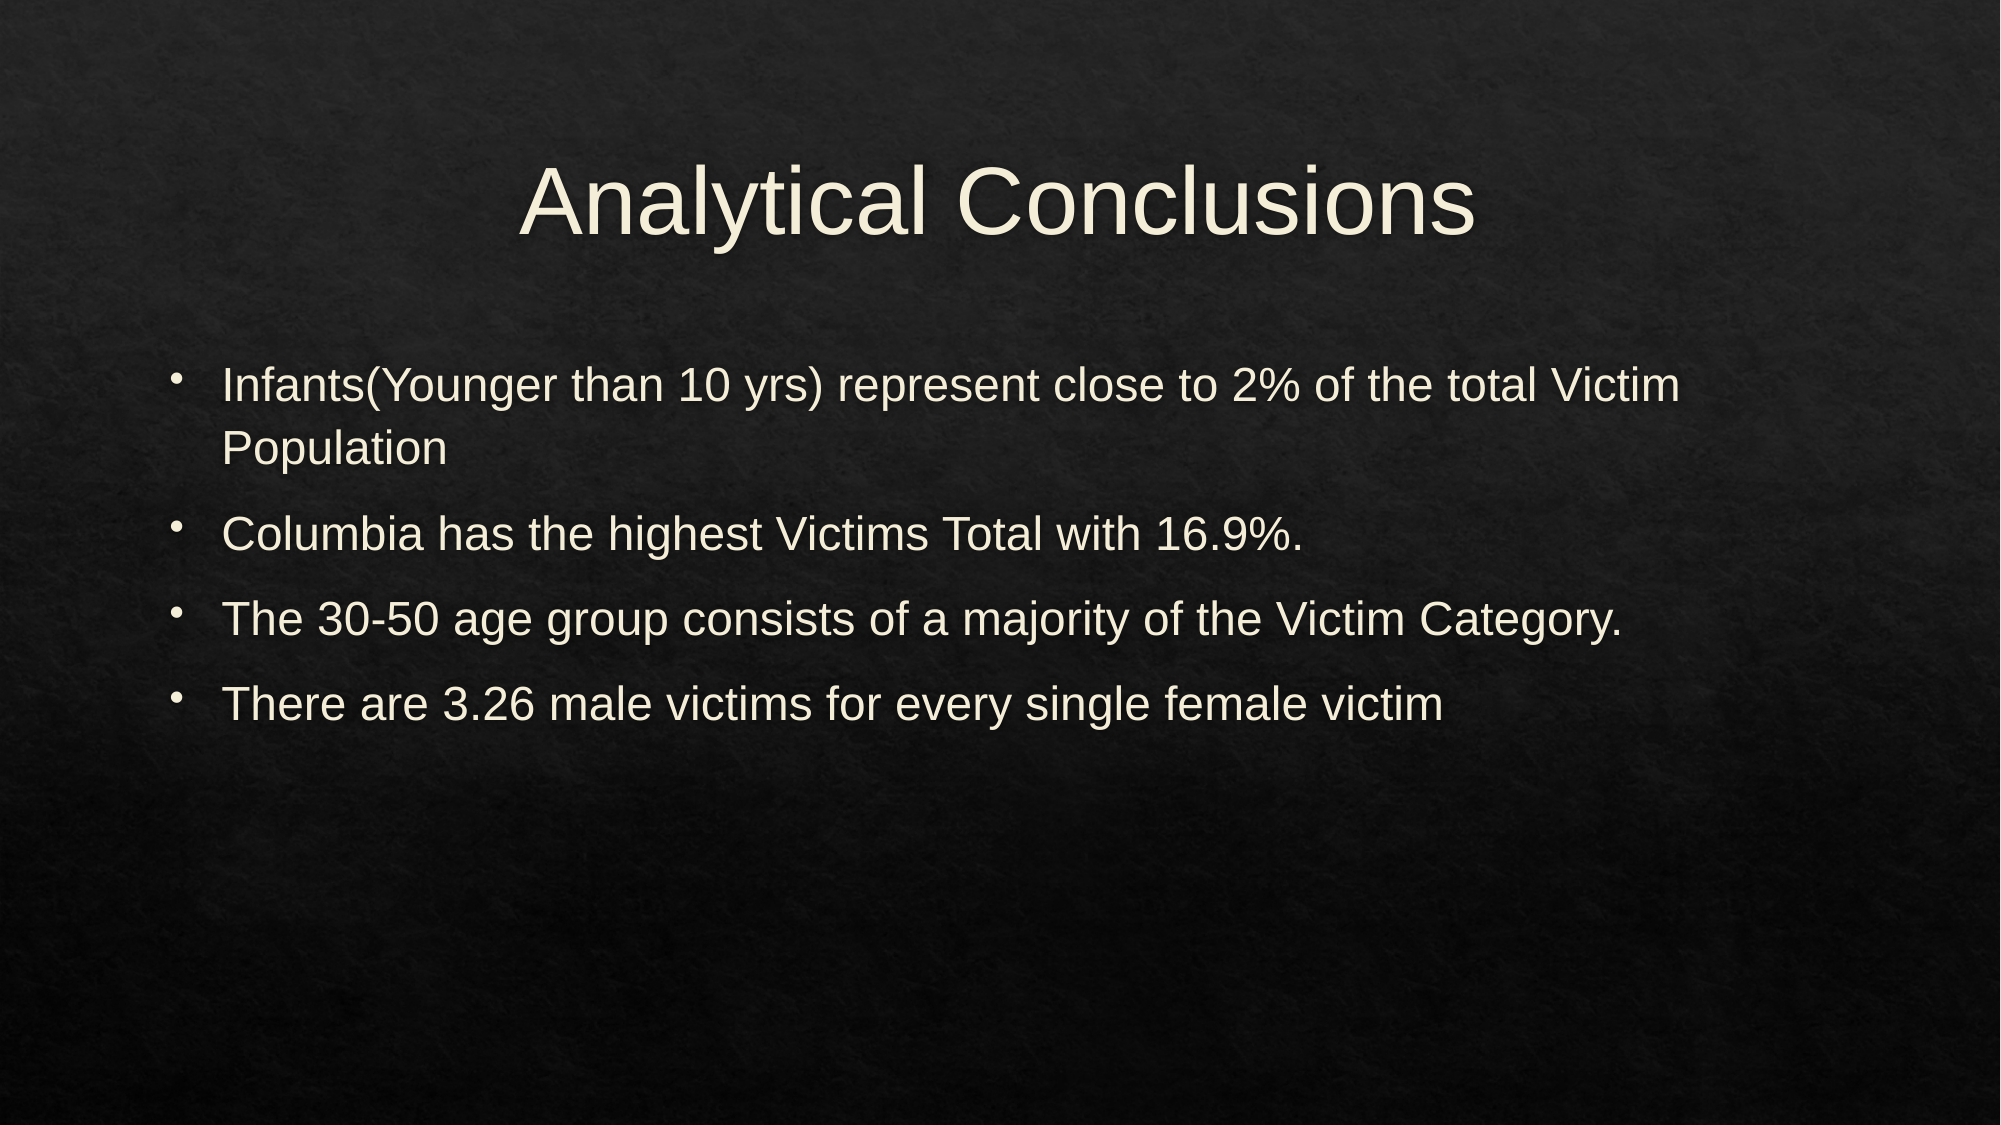

# Analytical Conclusions
Infants(Younger than 10 yrs) represent close to 2% of the total Victim Population
Columbia has the highest Victims Total with 16.9%.
The 30-50 age group consists of a majority of the Victim Category.
There are 3.26 male victims for every single female victim